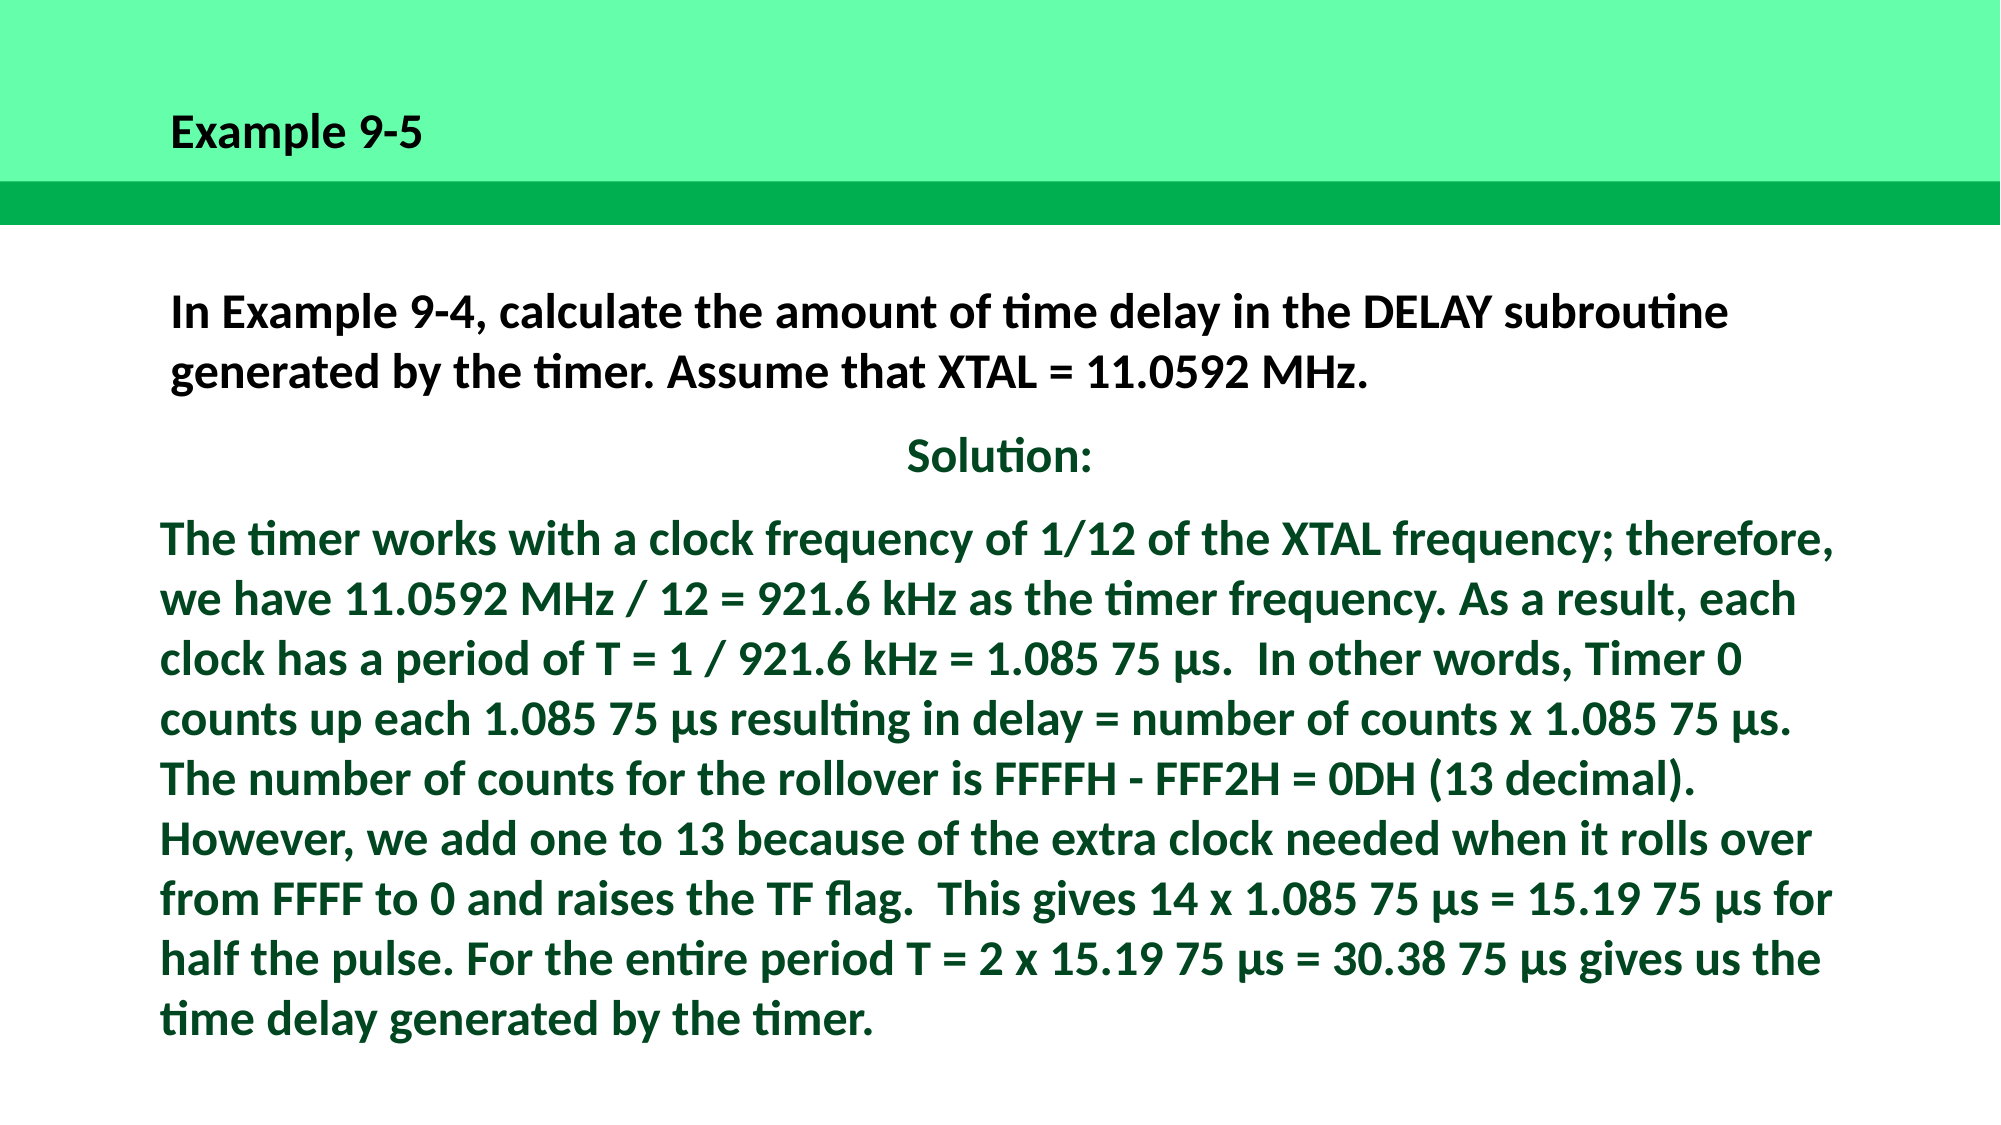

Example 9-5
In Example 9-4, calculate the amount of time delay in the DELAY subroutine generated by the timer. Assume that XTAL = 11.0592 MHz.
Solution:
The timer works with a clock frequency of 1/12 of the XTAL frequency; therefore, we have 11.0592 MHz / 12 = 921.6 kHz as the timer frequency. As a result, each clock has a period of T = 1 / 921.6 kHz = 1.085 75 µs.  In other words, Timer 0 counts up each 1.085 75 µs resulting in delay = number of counts x 1.085 75 µs.
The number of counts for the rollover is FFFFH - FFF2H = 0DH (13 decimal). However, we add one to 13 because of the extra clock needed when it rolls over from FFFF to 0 and raises the TF flag.  This gives 14 x 1.085 75 µs = 15.19 75 µs for half the pulse. For the entire period T = 2 x 15.19 75 µs = 30.38 75 µs gives us the time delay generated by the timer.